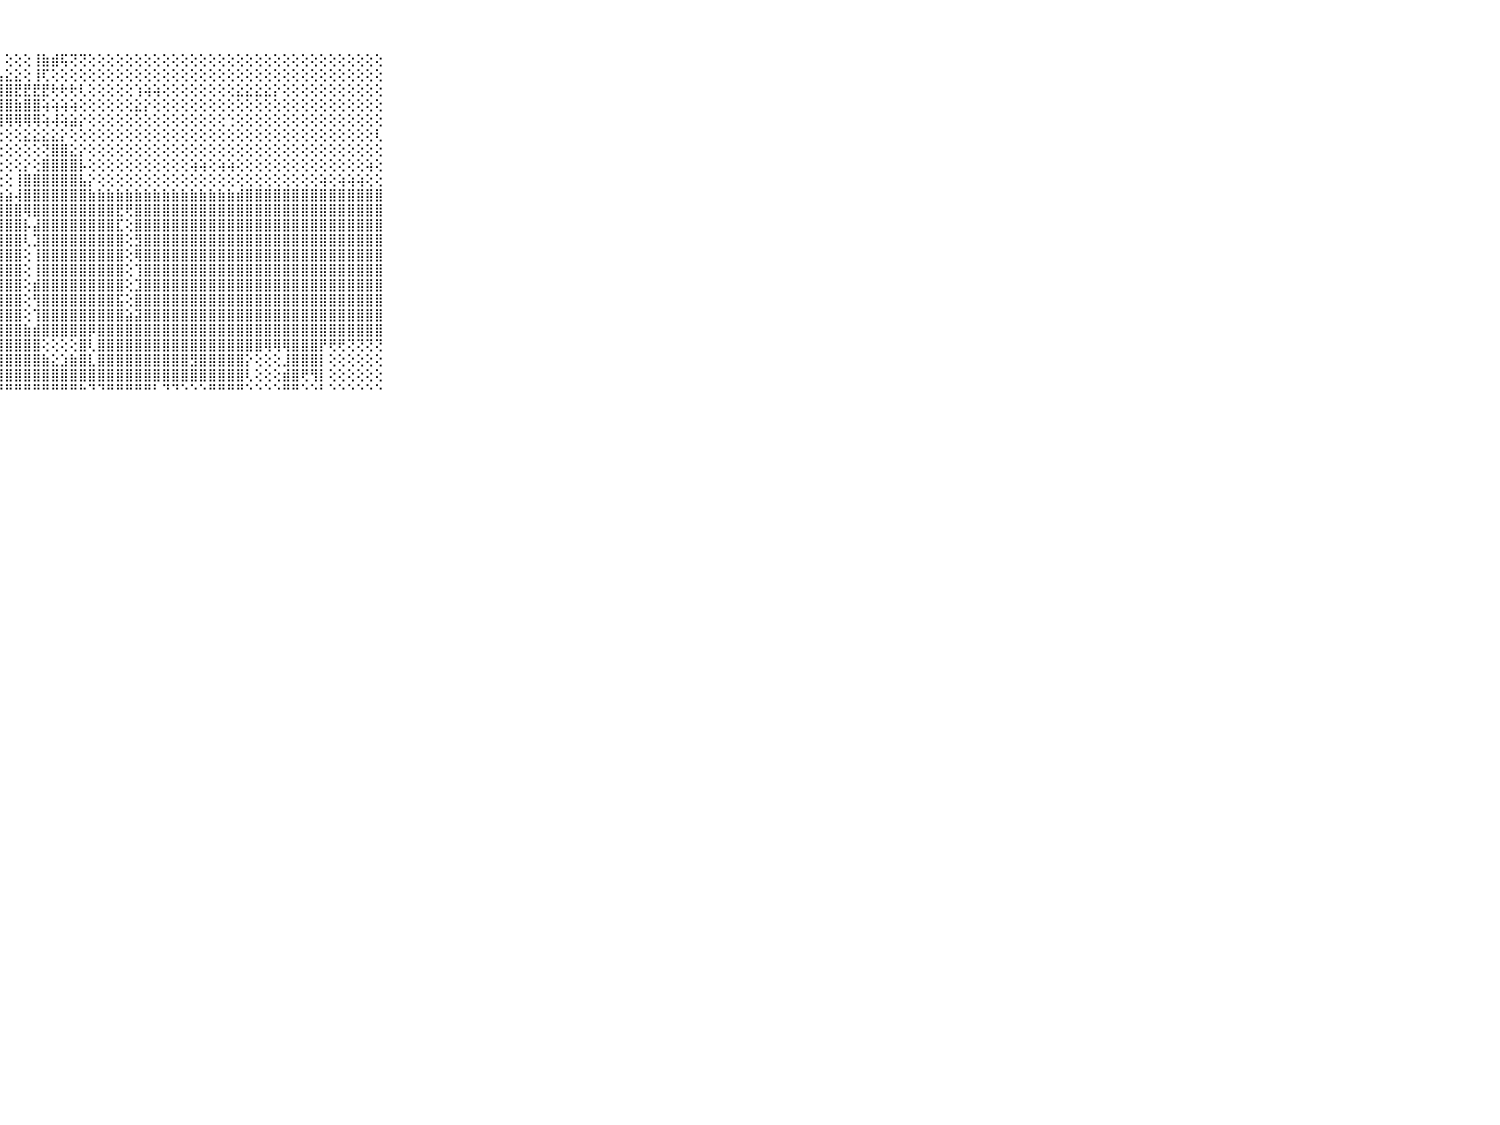

⠀⠀⠀⠀⠀⠀⠀⠀⠀⠀⠀⣿⣿⣿⣿⣿⣿⣿⣿⣿⣿⣿⣿⣿⣿⣿⣿⡇⢕⢕⢕⢸⣷⣾⢯⢝⢝⢕⢕⢕⢕⢕⢕⢕⢕⢕⢕⢕⢕⢕⢕⢕⢕⢕⢕⢕⢕⢕⢕⢕⢕⢕⢕⢕⢕⢕⢕⢕⢕⠀⠀⠀⠀⠀⠀⠀⠀⠀⠀⠀⠀
⠀⠀⠀⠀⠀⠀⠀⠀⠀⠀⠀⡿⢿⡿⣿⣿⣿⣿⣿⣿⣿⣿⣿⣿⣯⣿⣿⣧⣕⣕⢕⢸⢏⢕⢕⢕⢕⢕⢕⢕⢕⢕⢕⢕⢕⢕⢕⢕⢕⢕⢕⢕⢕⢕⢕⢕⢕⢕⢕⢕⢕⢕⢕⢕⢕⢕⢕⢕⢕⠀⠀⠀⠀⠀⠀⠀⠀⠀⠀⠀⠀
⠀⠀⠀⠀⠀⠀⠀⠀⠀⠀⠀⣿⣿⣿⣟⣻⡷⢷⢇⢕⢱⢵⢱⣽⣿⣿⣿⣿⣿⣟⣟⣟⣟⢗⢗⢗⢇⢕⢕⢕⢕⢕⢱⢵⢵⢕⢕⢕⢕⢕⢕⢕⢕⣕⣕⣕⣕⡕⢕⢕⢕⢕⢕⢕⢕⢕⢕⢕⢕⠀⠀⠀⠀⠀⠀⠀⠀⠀⠀⠀⠀
⠀⠀⠀⠀⠀⠀⠀⠀⠀⠀⠀⣿⣿⣿⢿⢿⢟⢕⢝⢕⢕⢜⣿⣿⣿⣿⣿⣿⣿⣷⣿⣿⢵⢵⢵⢵⢕⢕⢕⢕⢕⢕⣕⡕⢕⢕⢕⢕⢕⢕⢕⢕⢕⢕⢕⢕⢕⢕⢕⢕⢕⢕⢕⢕⢕⢕⢕⢕⢕⠀⠀⠀⠀⠀⠀⠀⠀⠀⠀⠀⠀
⠀⠀⠀⠀⠀⠀⠀⠀⠀⠀⠀⢍⢝⢝⢝⢟⢟⢟⢗⢗⢗⢗⢟⢟⢻⢿⢿⢿⢿⢿⢿⢿⢵⢼⢵⣵⡕⢕⢕⢕⢕⢕⢕⢕⢕⢕⢕⢕⢕⢕⢕⢕⢑⢕⢕⢕⢕⢕⢕⢕⢕⢕⢕⢕⢕⢕⢕⢕⢕⠀⠀⠀⠀⠀⠀⠀⠀⠀⠀⠀⠀
⠀⠀⠀⠀⠀⠀⠀⠀⠀⠀⠀⣵⢵⢕⢕⢕⢕⢕⢕⢕⢕⢕⢕⢕⢕⢕⢕⢕⢕⢕⣕⣕⣕⣕⡕⢕⢕⢕⢕⢕⢕⢕⢕⢕⢕⢕⢕⢕⢕⢕⢕⢕⢕⢕⢕⢕⢕⢕⢕⢕⢕⢕⢕⢕⢕⢕⢕⢕⢇⠀⠀⠀⠀⠀⠀⠀⠀⠀⠀⠀⠀
⠀⠀⠀⠀⠀⠀⠀⠀⠀⠀⠀⣮⣻⣧⣕⢕⢕⢕⢕⢕⢕⢕⢕⢕⢕⢕⢕⣕⢕⢕⢕⢕⢝⣿⣿⣕⡕⢕⢕⢕⢕⢕⢕⢕⢕⢕⢕⢕⢕⢕⢕⢕⢕⢕⢕⢕⢕⢕⢕⢕⢕⢕⢕⢕⢕⢕⢕⢕⢕⠀⠀⠀⠀⠀⠀⠀⠀⠀⠀⠀⠀
⠀⠀⠀⠀⠀⠀⠀⠀⠀⠀⠀⣿⣿⣿⣿⣷⣵⣵⣵⡵⢵⢕⢵⢵⢵⡵⢵⢕⢕⢕⡕⢕⣿⣿⣿⣿⡧⢕⢕⢕⢕⢕⢕⢕⢕⢕⢕⢕⢵⢵⢕⢵⢵⢕⢕⢕⢕⢕⢕⢕⢕⢕⢕⢕⢕⢕⢕⢵⢕⠀⠀⠀⠀⠀⠀⠀⠀⠀⠀⠀⠀
⠀⠀⠀⠀⠀⠀⠀⠀⠀⠀⠀⣿⣿⣿⣿⣿⣿⣇⢕⢕⢕⢕⢕⢕⢕⢕⢕⢕⢕⢸⣿⣿⣿⣿⣿⣿⣧⡕⢕⢕⢕⢕⢕⢕⢕⢕⢕⢕⢕⢕⢕⢕⢕⢕⢕⢕⢕⢕⢕⢕⢕⢕⢵⢕⢵⢵⢵⢕⢕⠀⠀⠀⠀⠀⠀⠀⠀⠀⠀⠀⠀
⠀⠀⠀⠀⠀⠀⠀⠀⠀⠀⠀⣿⣿⣿⣿⣿⣿⣿⣿⣧⣽⣵⣵⣵⣵⣵⣵⣵⣵⢼⣿⣿⣿⣿⣿⣿⣿⣷⣷⣷⣷⣷⣷⣷⣷⣷⣷⣷⣷⣷⣷⣷⣷⣾⣿⣿⣿⣿⣿⣿⣿⣿⣿⣿⣿⣿⣿⣿⣿⠀⠀⠀⠀⠀⠀⠀⠀⠀⠀⠀⠀
⠀⠀⠀⠀⠀⠀⠀⠀⠀⠀⠀⣿⣿⣿⣿⣿⣿⣿⣿⣿⣿⣿⣿⣿⣿⣿⣿⣿⣿⣿⢿⣿⣿⣿⣿⣿⣿⣿⣿⣿⣟⢟⣿⣿⣿⣿⣿⣿⣿⣿⣿⣿⣿⣿⣿⣿⣿⣿⣿⣿⣿⣿⣿⣿⣿⣿⣿⣿⣿⠀⠀⠀⠀⠀⠀⠀⠀⠀⠀⠀⠀
⠀⠀⠀⠀⠀⠀⠀⠀⠀⠀⠀⣿⣿⣿⣿⣿⣿⣿⣿⣿⣿⣿⣿⣿⣿⣿⣿⣿⣿⣿⡧⣼⣿⣿⣿⣿⣿⣿⣿⣿⣏⢕⣿⣿⣿⣿⣿⣿⣿⣿⣿⣿⣿⣿⣿⣿⣿⣿⣿⣿⣿⣿⣿⣿⣿⣿⣿⣿⣿⠀⠀⠀⠀⠀⠀⠀⠀⠀⠀⠀⠀
⠀⠀⠀⠀⠀⠀⠀⠀⠀⠀⠀⣿⣿⣿⣿⣿⣿⣿⣿⣿⣿⣿⣿⣿⣿⣿⣿⣿⣿⣿⢇⣹⣿⣿⣿⣿⣿⣿⣿⣿⣿⢕⣻⣿⣿⣿⣿⣿⣿⣿⣿⣿⣿⣿⣿⣿⣿⣿⣿⣿⣿⣿⣿⣿⣿⣿⣿⣿⣿⠀⠀⠀⠀⠀⠀⠀⠀⠀⠀⠀⠀
⠀⠀⠀⠀⠀⠀⠀⠀⠀⠀⠀⣿⣿⣿⣿⣿⣿⣿⣿⣿⣿⣿⣿⣿⣿⣿⣿⣿⣿⣿⢕⢸⣿⣿⣿⣿⣿⣿⣿⣿⣿⢕⢿⣿⣿⣿⣿⣿⣿⣿⣿⣿⣿⣿⣿⣿⣿⣿⣿⣿⣿⣿⣿⣿⣿⣿⣿⣿⣿⠀⠀⠀⠀⠀⠀⠀⠀⠀⠀⠀⠀
⠀⠀⠀⠀⠀⠀⠀⠀⠀⠀⠀⣿⣿⣿⣿⣿⣿⣿⣿⣿⣿⣿⣿⣿⣿⣿⣿⣿⣿⣿⢕⢸⣿⣿⣿⣿⣿⣿⣿⣿⣿⢕⢹⣿⣿⣿⣿⣿⣿⣿⣿⣿⣿⣿⣿⣿⣿⣿⣿⣿⣿⣿⣿⣿⣿⣿⣿⣿⣿⠀⠀⠀⠀⠀⠀⠀⠀⠀⠀⠀⠀
⠀⠀⠀⠀⠀⠀⠀⠀⠀⠀⠀⣿⣿⣿⣿⣿⣿⣿⣿⣿⣿⣿⣿⣿⣿⣿⣿⣿⣿⣿⢕⣾⣿⣿⣿⣿⣿⣿⣿⣿⣿⢕⣹⣿⣿⣿⣿⣿⣿⣿⣿⣿⣿⣿⣿⣿⣿⣿⣿⣿⣿⣿⣿⣿⣿⣿⣿⣿⣿⠀⠀⠀⠀⠀⠀⠀⠀⠀⠀⠀⠀
⠀⠀⠀⠀⠀⠀⠀⠀⠀⠀⠀⣿⣿⣿⣿⣿⣿⣿⣿⣿⣿⣿⣿⣿⣿⣿⣿⣿⣿⣿⢕⢻⣿⣿⣿⣿⣿⣿⣿⣿⣯⢕⣿⣿⣿⣿⣿⣿⣿⣿⣿⣿⣿⣿⣿⣿⣿⣿⣿⣿⣿⣿⣿⣿⣿⣿⣿⣿⣿⠀⠀⠀⠀⠀⠀⠀⠀⠀⠀⠀⠀
⠀⠀⠀⠀⠀⠀⠀⠀⠀⠀⠀⣿⣿⣿⣿⣿⣿⣿⣿⣿⣿⣿⣿⣿⣿⣿⣿⣿⣿⣿⢕⢹⣿⣿⣿⣿⣿⣿⣿⣿⣿⣵⣽⣿⣿⣿⣿⣿⣿⣿⣿⣿⣿⣿⣿⣿⣿⣿⣿⣿⣿⣿⣿⣿⣿⣿⣿⣿⣿⠀⠀⠀⠀⠀⠀⠀⠀⠀⠀⠀⠀
⠀⠀⠀⠀⠀⠀⠀⠀⠀⠀⠀⣿⣿⣿⣿⣿⣿⣿⣿⣿⣿⣿⣿⣿⣿⣿⣿⣿⣿⣿⣷⣾⣿⣿⣿⣿⣿⡿⣿⣿⣿⣿⣿⣿⣿⣿⣿⣿⣿⣿⣿⣿⣿⣿⣿⣿⣿⣿⣿⣿⣿⣿⣿⣿⣿⣿⣿⣿⣿⠀⠀⠀⠀⠀⠀⠀⠀⠀⠀⠀⠀
⠀⠀⠀⠀⠀⠀⠀⠀⠀⠀⠀⣿⣿⣿⣿⣿⣿⣿⣿⣿⣿⣿⣿⣿⣿⣿⣿⣿⣿⣿⣿⣿⢕⢕⢕⢕⣿⢇⣿⣿⣿⣿⣿⣿⣿⣿⣿⣿⣿⣿⣿⣿⣿⣿⣿⣿⢿⢿⢿⣿⣿⣿⡟⢟⢟⢝⢝⢝⢝⠀⠀⠀⠀⠀⠀⠀⠀⠀⠀⠀⠀
⠀⠀⠀⠀⠀⠀⠀⠀⠀⠀⠀⣿⣿⣿⣿⣿⣿⣿⣿⣿⣿⣿⣿⣿⣿⣿⣿⣿⣿⣿⣿⣿⣷⣕⣱⣷⣿⣇⣿⣿⣿⣿⣿⣿⣿⣿⣿⣿⣻⣿⣿⣿⣿⣿⡕⢕⢕⢕⣸⣿⣿⣿⡇⢕⢕⢕⢕⢕⢕⠀⠀⠀⠀⠀⠀⠀⠀⠀⠀⠀⠀
⠀⠀⠀⠀⠀⠀⠀⠀⠀⠀⠀⣿⣿⣿⣿⣿⣿⣿⣿⣿⣿⣿⣿⣿⣿⣿⣿⣿⣿⣿⣿⣿⣿⣿⣿⣿⣿⣿⣿⣿⣿⣿⣿⣿⣿⣿⣿⣿⣿⣿⣿⣿⣿⣿⢇⢕⢕⢕⣾⣿⢟⢻⡇⢕⢕⢕⢕⢕⢕⠀⠀⠀⠀⠀⠀⠀⠀⠀⠀⠀⠀
⠀⠀⠀⠀⠀⠀⠀⠀⠀⠀⠀⠛⠛⠛⠛⠛⠛⠛⠛⠛⠛⠛⠛⠙⠑⠑⠙⠛⠛⠛⠛⠛⠛⠛⠛⠛⠓⠙⠙⠛⠛⠛⠛⠛⠃⠙⠙⠑⠑⠑⠛⠛⠛⠛⠑⠑⠑⠑⠛⠛⠑⠑⠃⠑⠑⠑⠑⠑⠑⠀⠀⠀⠀⠀⠀⠀⠀⠀⠀⠀⠀